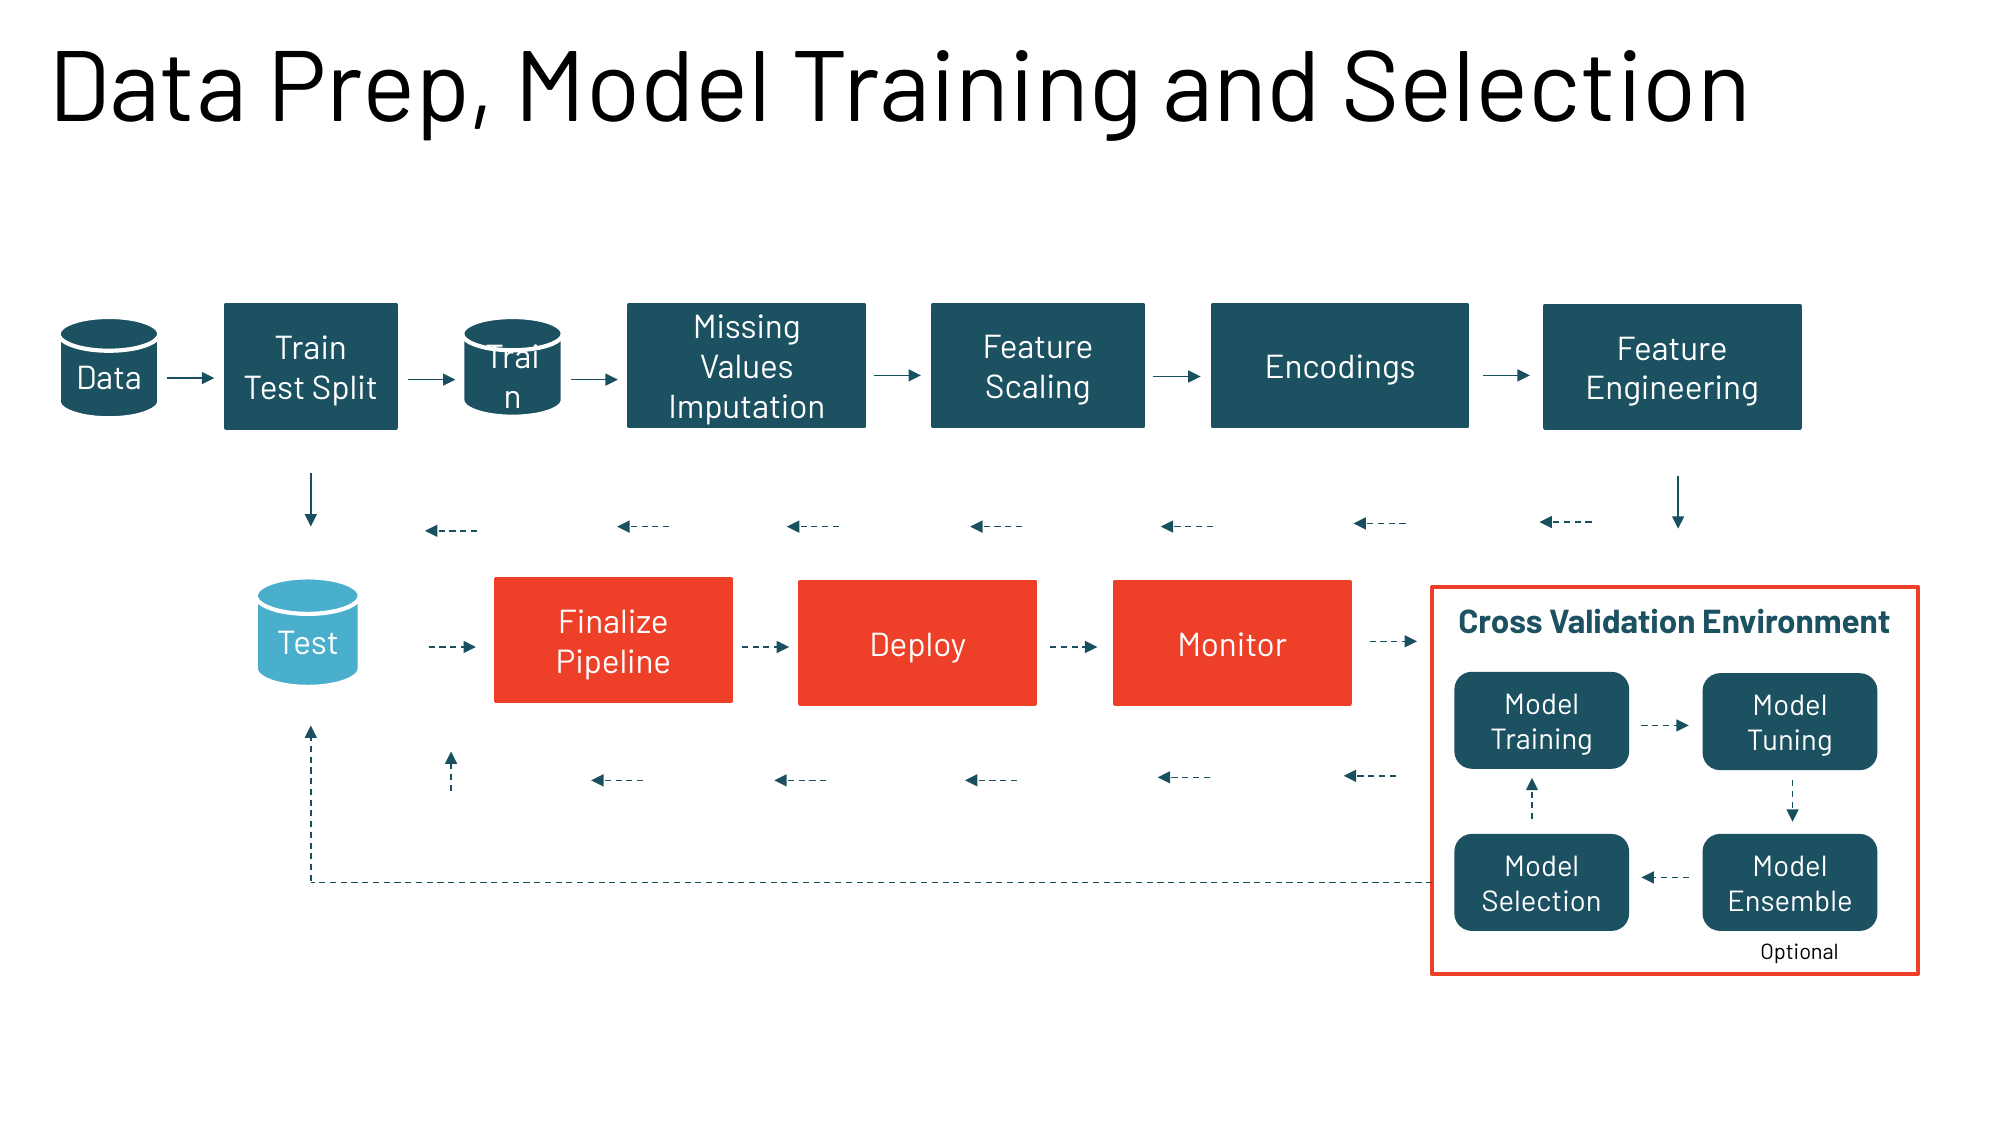

# Data Prep, Model Training and Selection
Train Test Split
Encodings
Feature Scaling
Missing Values Imputation
Feature Engineering
Data
Train
Test
Finalize Pipeline
Deploy
Monitor
Cross Validation Environment

Model Training
Model Tuning
Model Selection
Model Ensemble
Optional